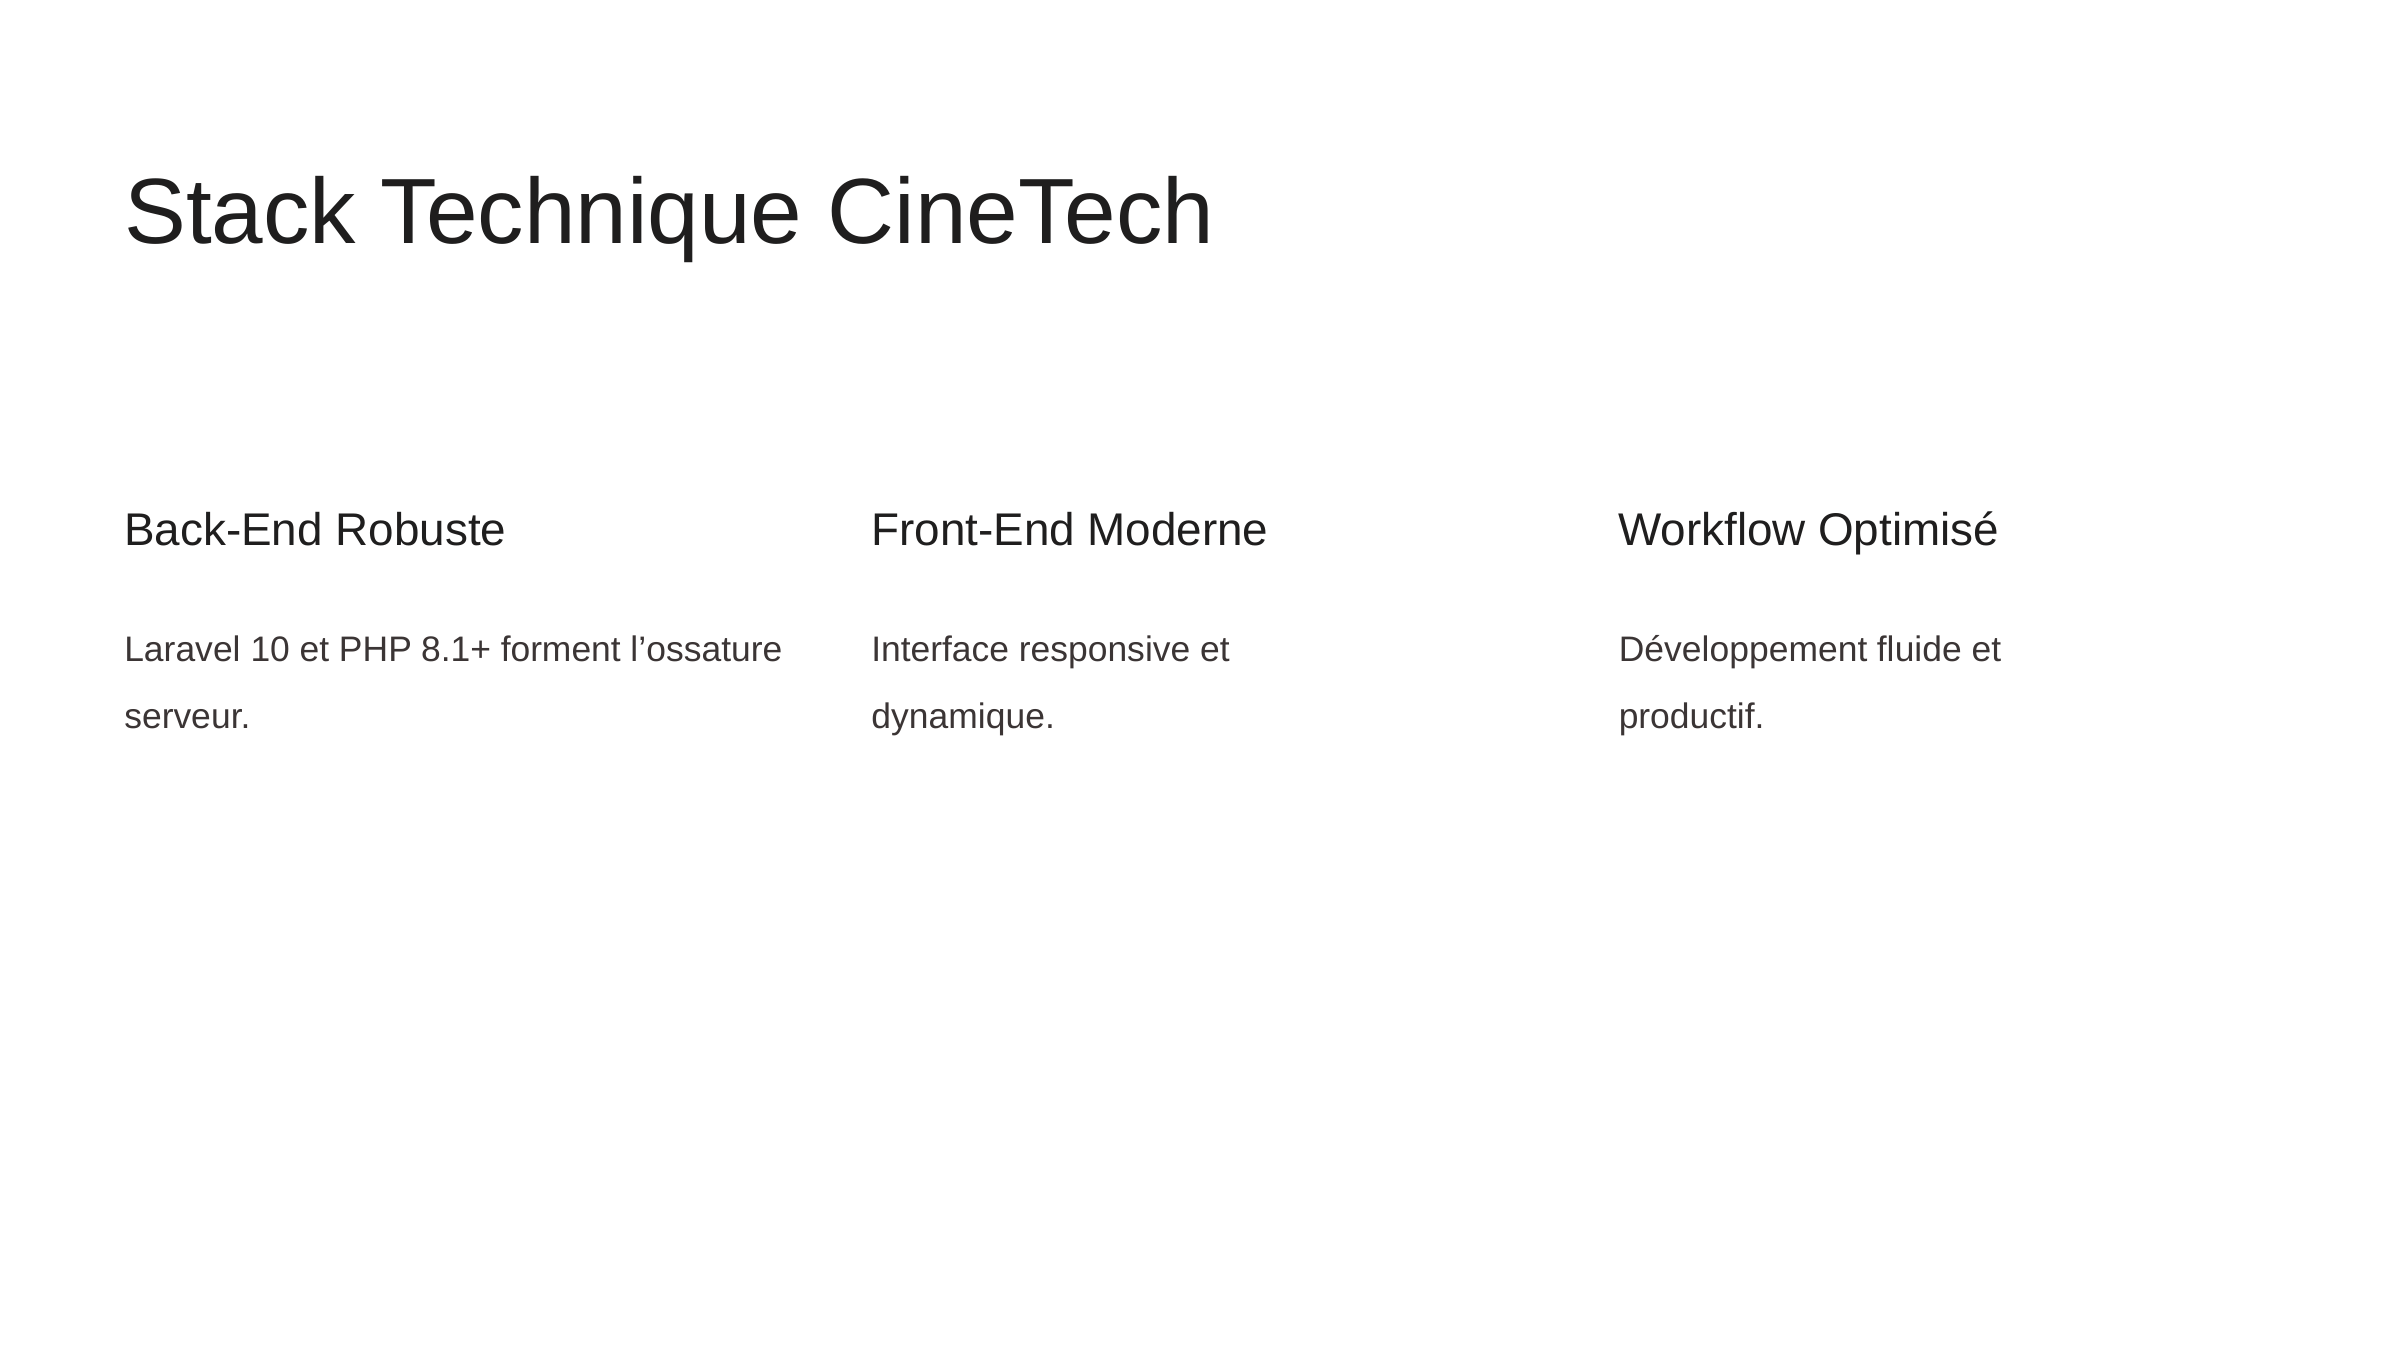

Stack Technique CineTech
Back-End Robuste
Front-End Moderne
Workflow Optimisé
Développement fluide et
productif.
Laravel 10 et PHP 8.1+ forment l’ossature serveur.
Interface responsive et
dynamique.